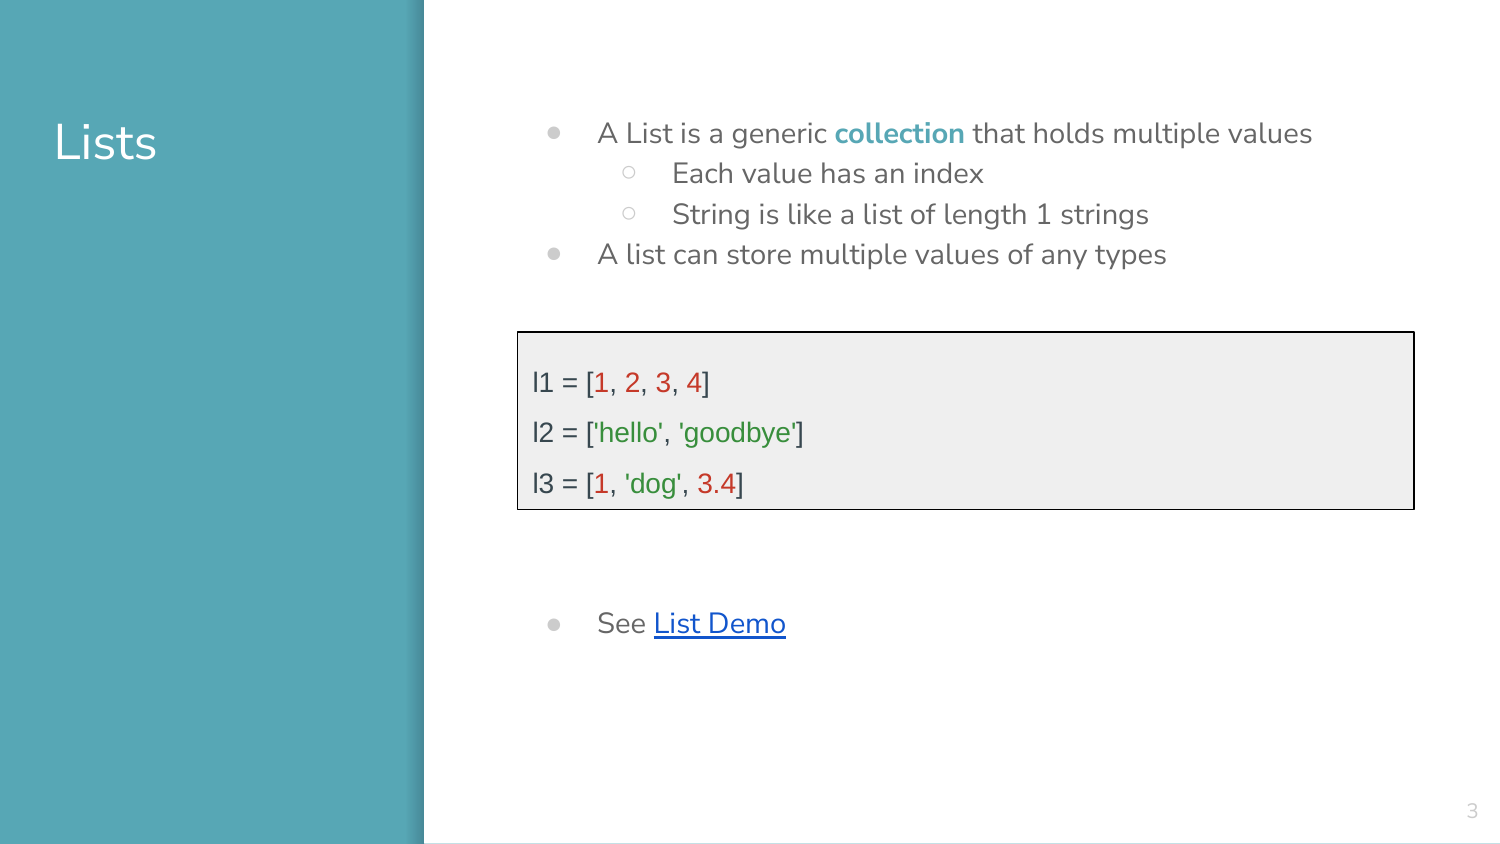

# Lists
A List is a generic collection that holds multiple values
Each value has an index
String is like a list of length 1 strings
A list can store multiple values of any types

See List Demo

l1 = [1, 2, 3, 4]
l2 = ['hello', 'goodbye']
l3 = [1, 'dog', 3.4]

3